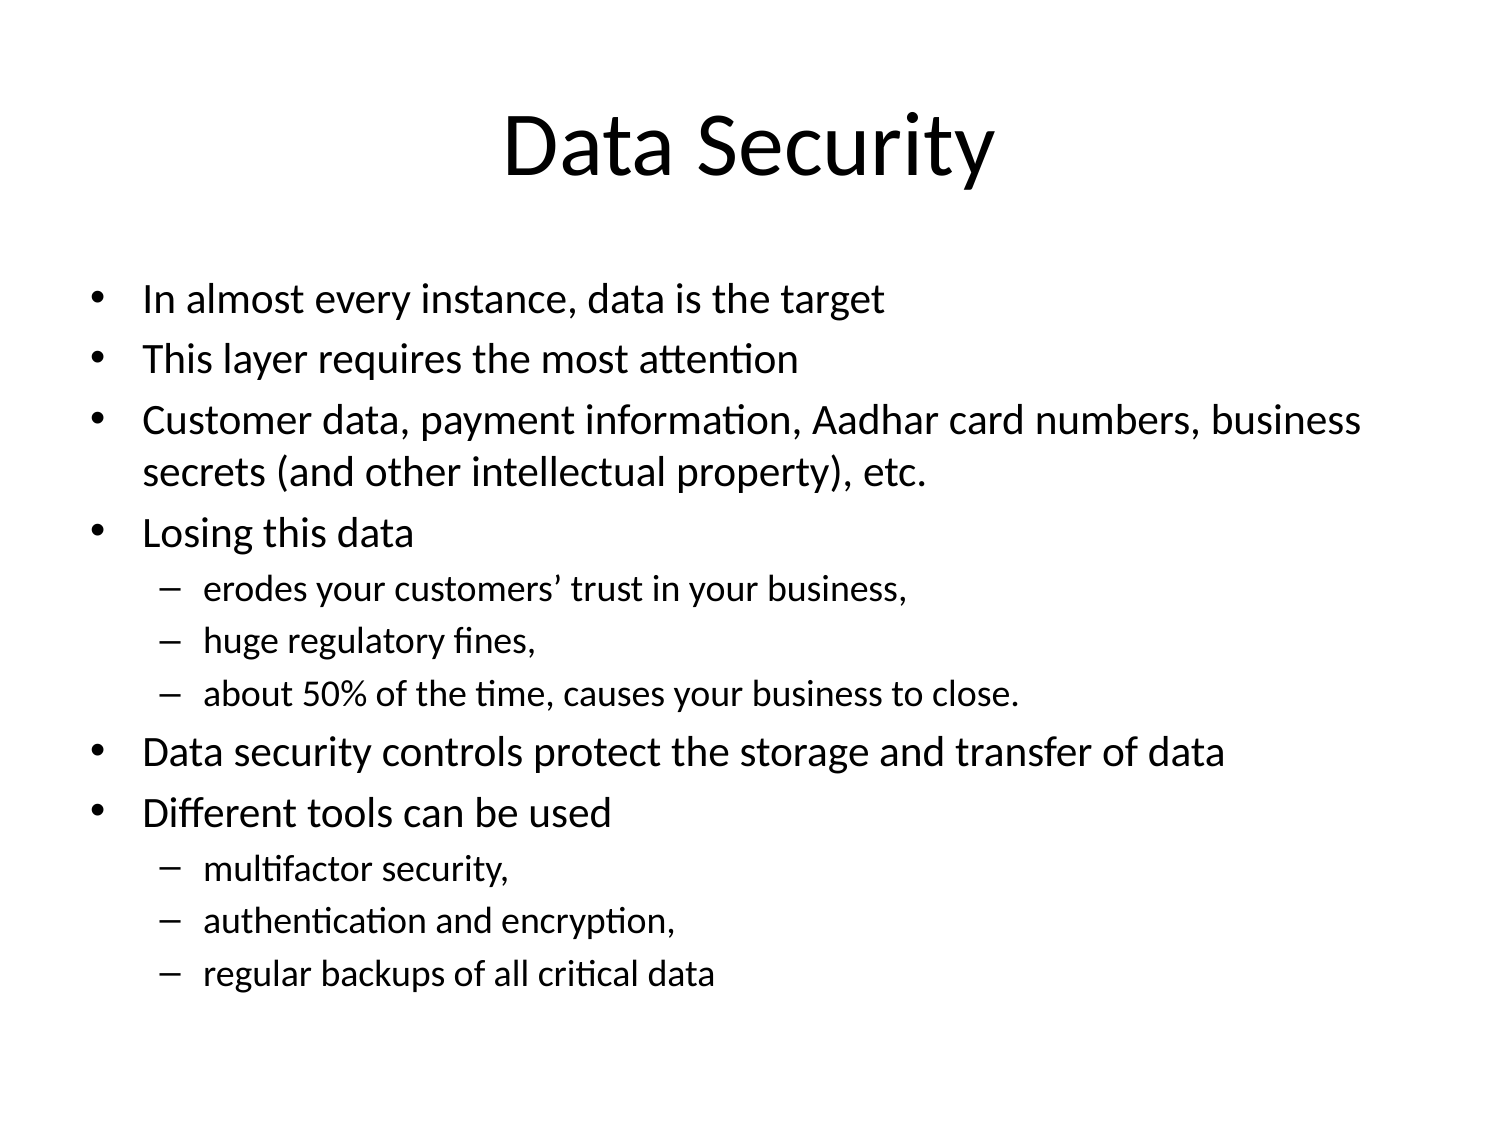

# Data Security
In almost every instance, data is the target
This layer requires the most attention
Customer data, payment information, Aadhar card numbers, business secrets (and other intellectual property), etc.
Losing this data
erodes your customers’ trust in your business,
huge regulatory fines,
about 50% of the time, causes your business to close.
Data security controls protect the storage and transfer of data
Different tools can be used
multifactor security,
authentication and encryption,
regular backups of all critical data